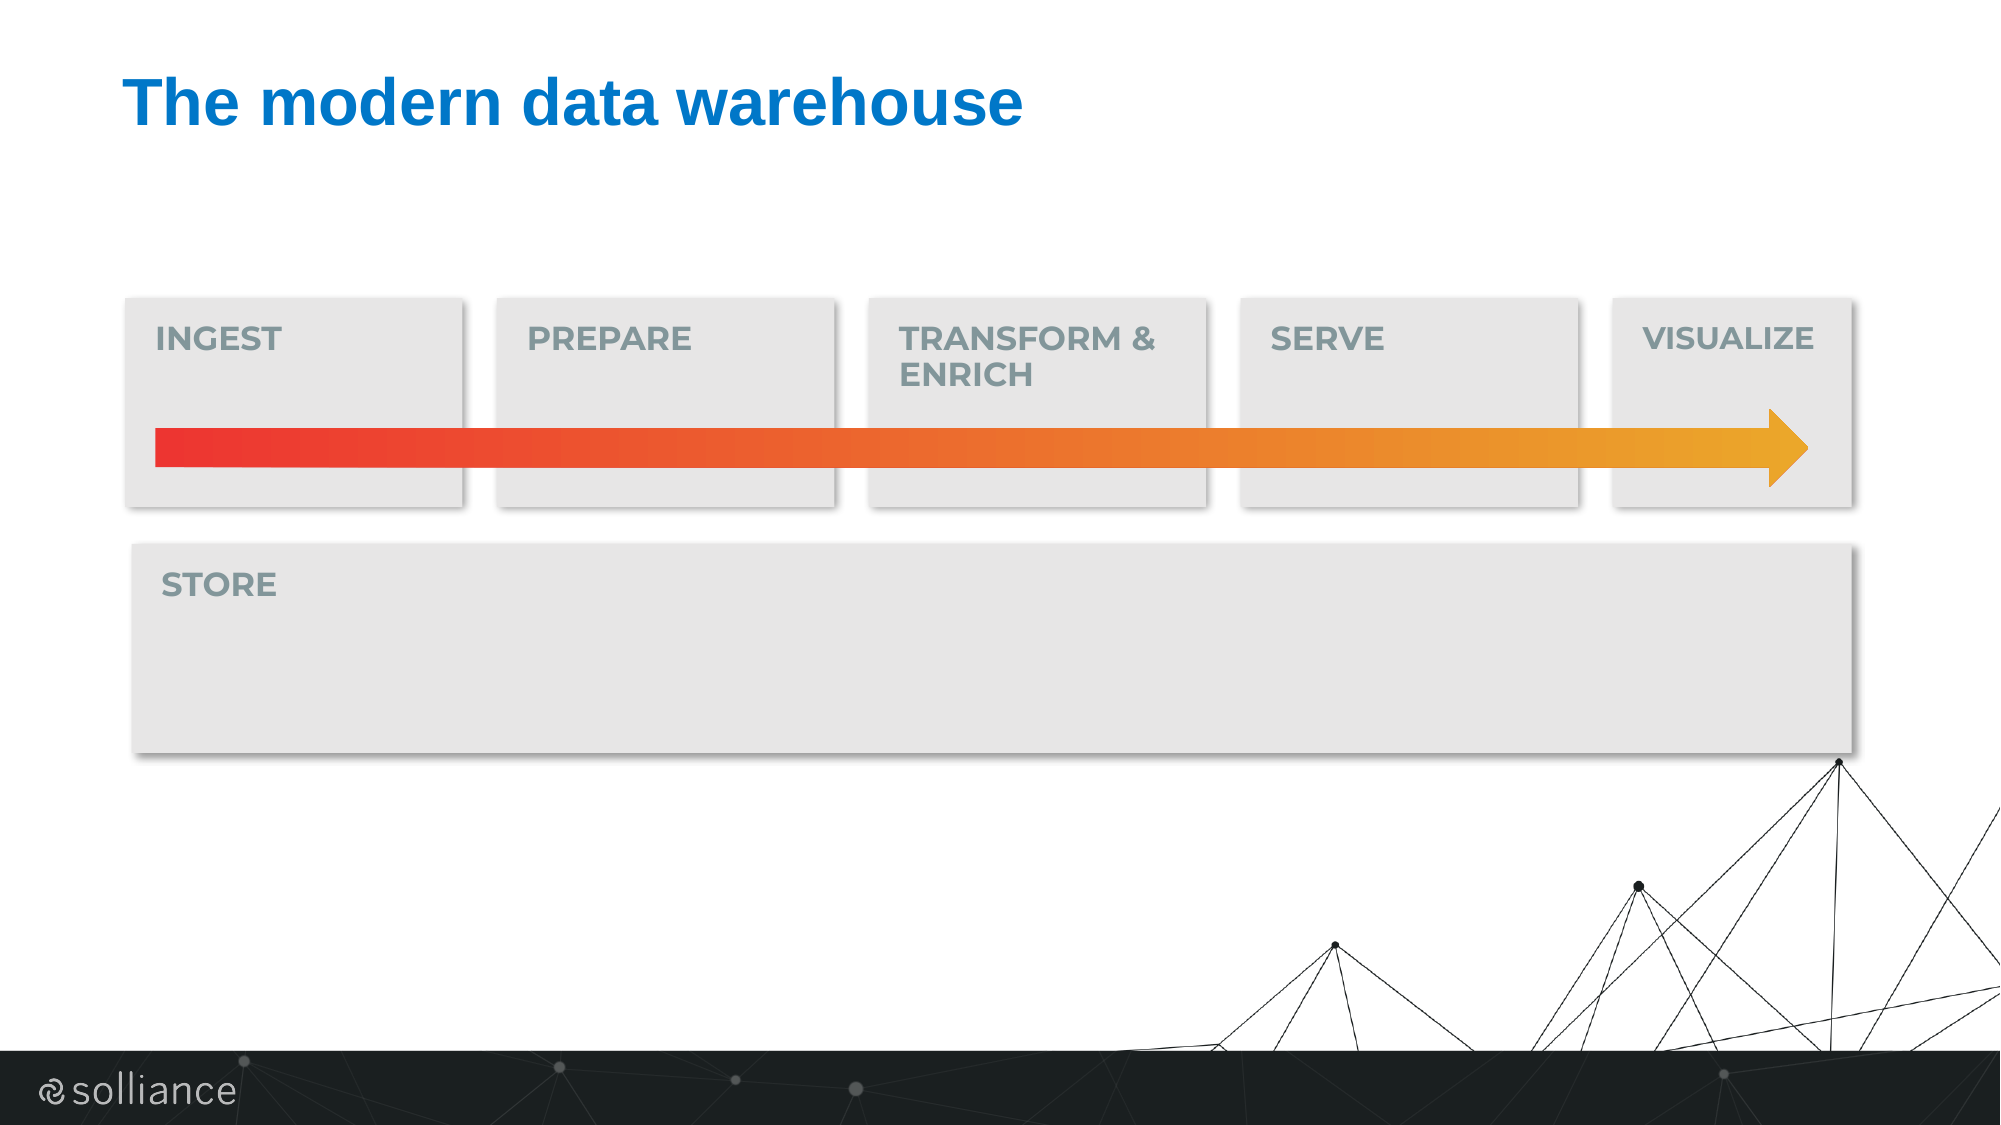

# The modern data warehouse

INGEST
PREPARE
TRANSFORM & ENRICH
SERVE
VISUALIZE

STORE